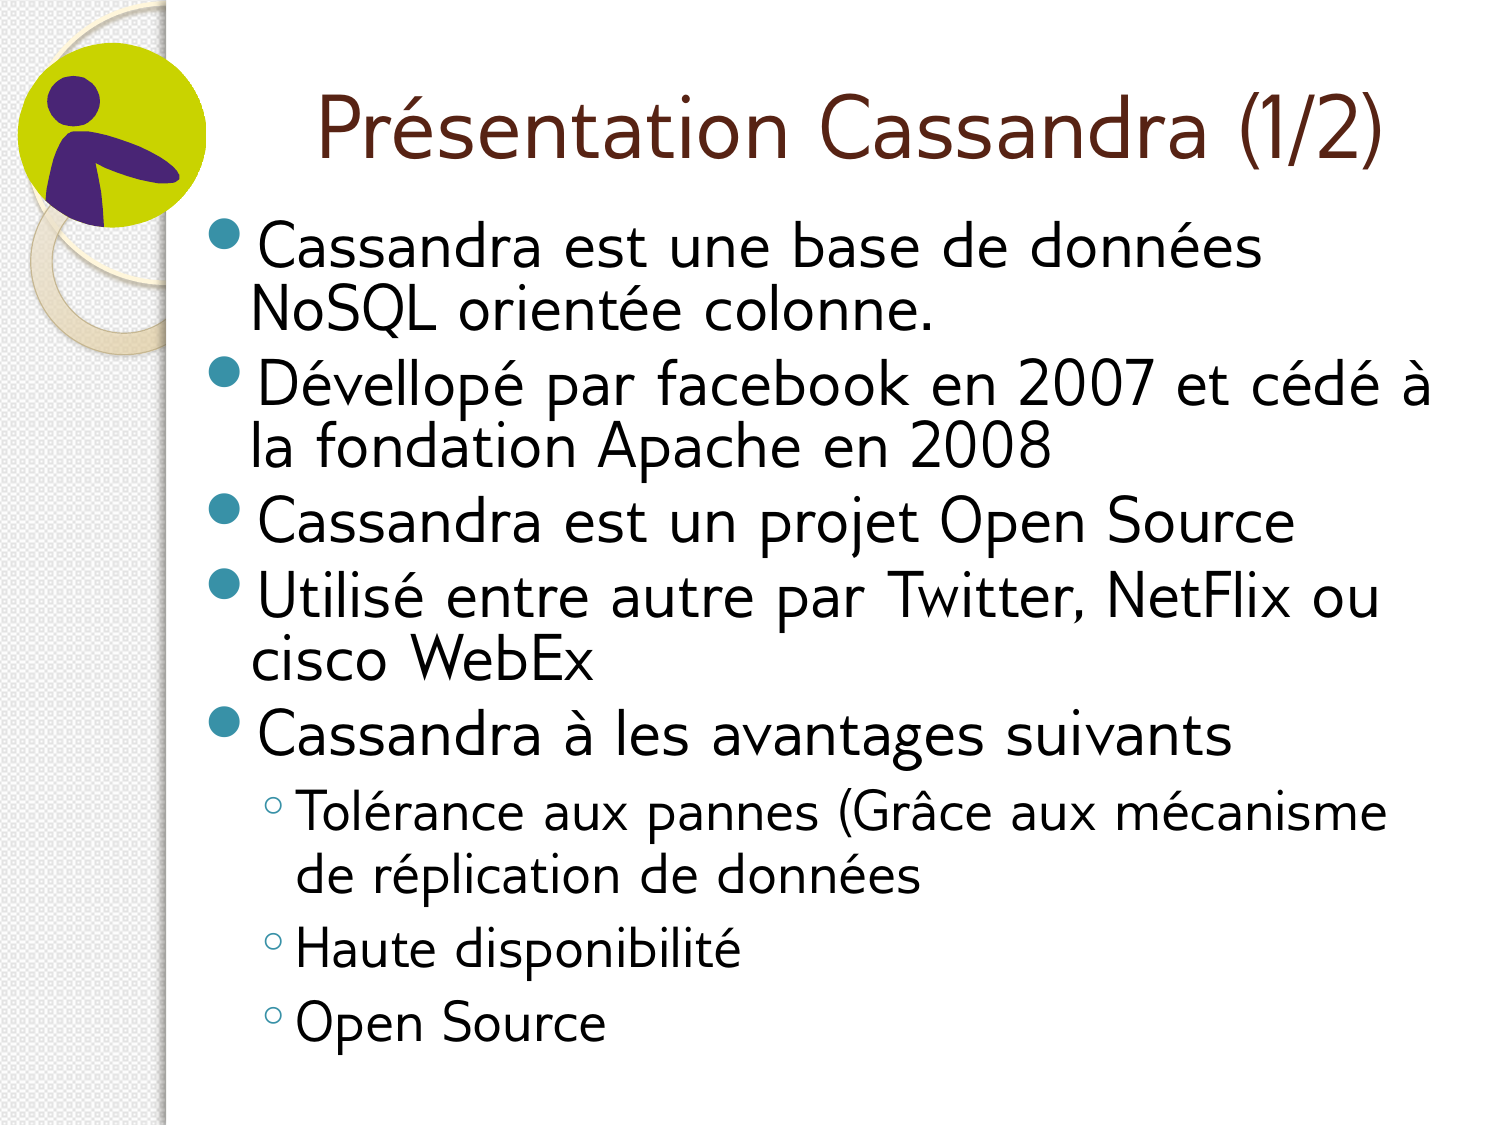

# Présentation Cassandra (1/2)
Cassandra est une base de données NoSQL orientée colonne.
Dévellopé par facebook en 2007 et cédé à la fondation Apache en 2008
Cassandra est un projet Open Source
Utilisé entre autre par Twitter, NetFlix ou cisco WebEx
Cassandra à les avantages suivants
Tolérance aux pannes (Grâce aux mécanisme de réplication de données
Haute disponibilité
Open Source